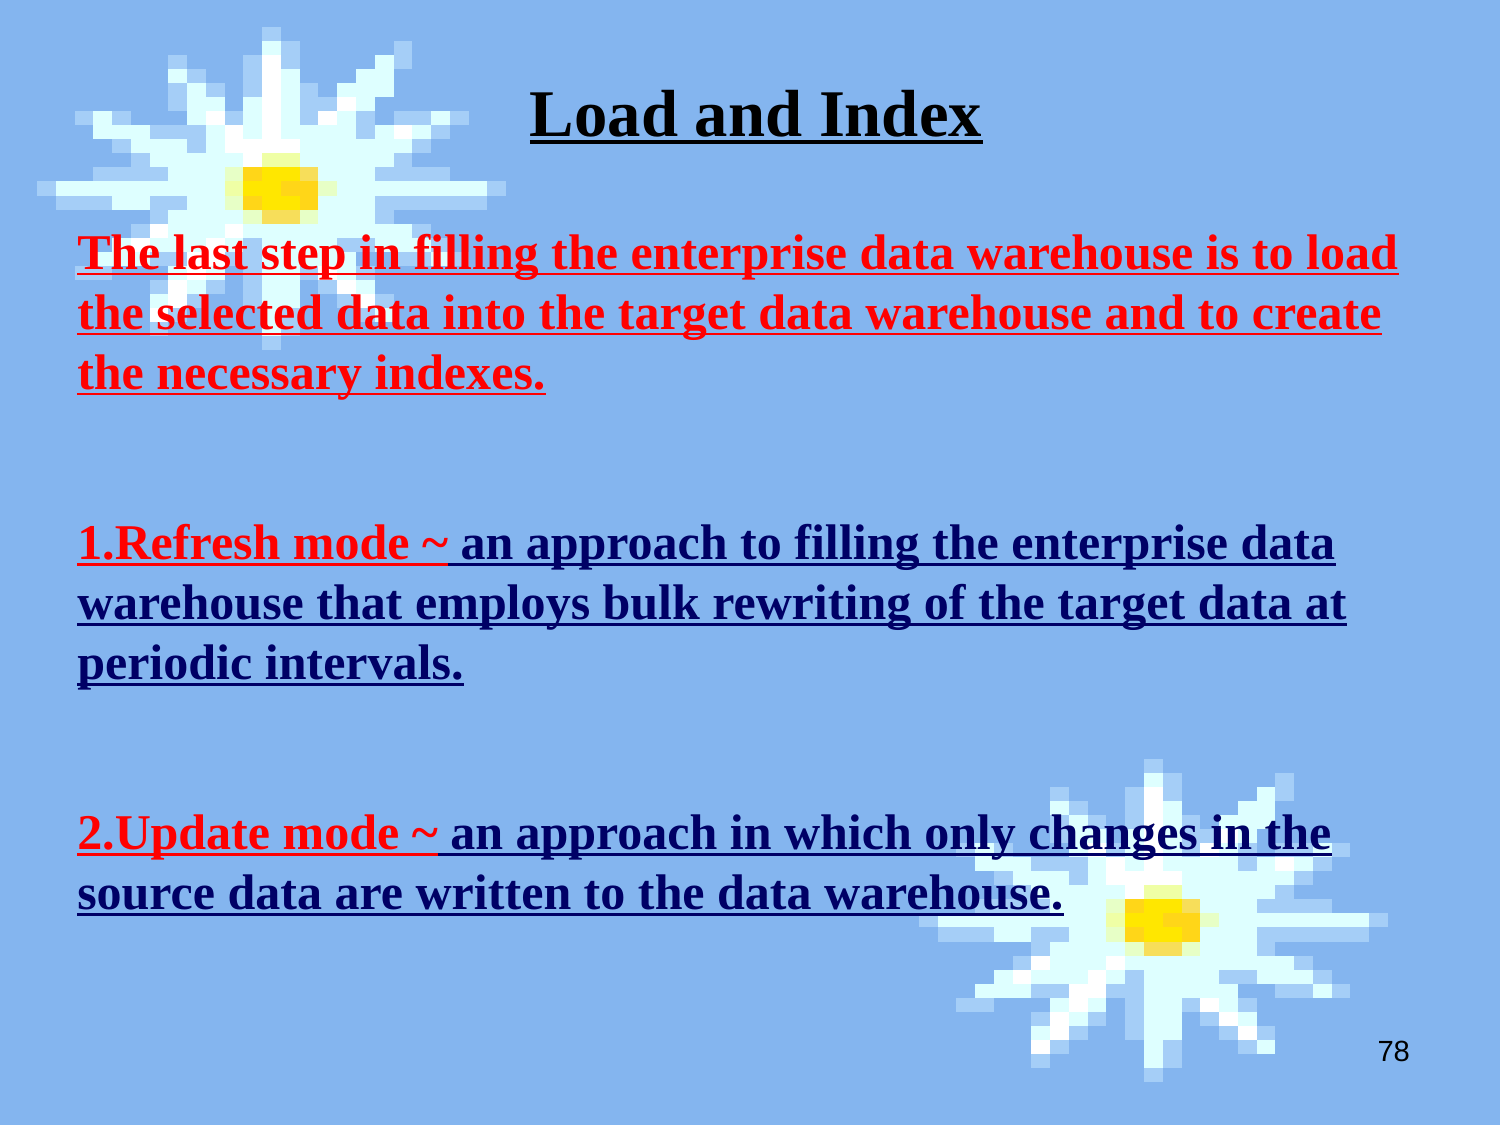

Load and Index
The last step in filling the enterprise data warehouse is to load the selected data into the target data warehouse and to create the necessary indexes.

1.Refresh mode ~ an approach to filling the enterprise data warehouse that employs bulk rewriting of the target data at periodic intervals.

2.Update mode ~ an approach in which only changes in the source data are written to the data warehouse.
78